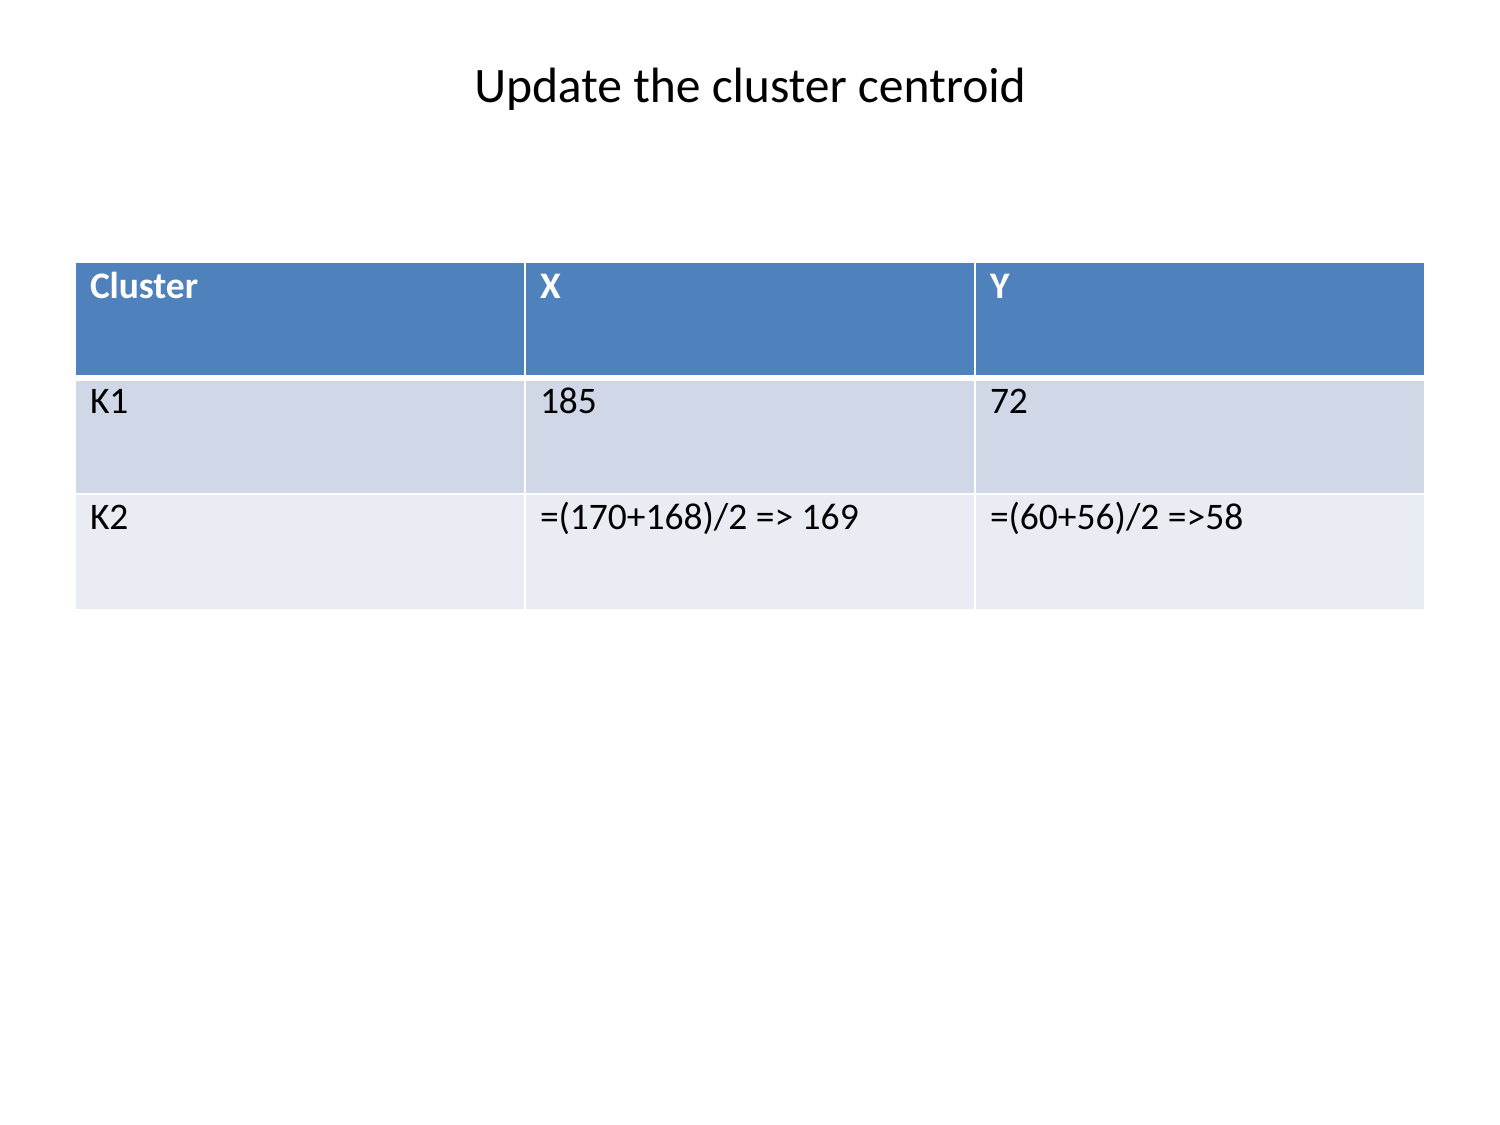

# Update the cluster centroid
| Cluster | X | Y |
| --- | --- | --- |
| K1 | 185 | 72 |
| K2 | =(170+168)/2 => 169 | =(60+56)/2 =>58 |